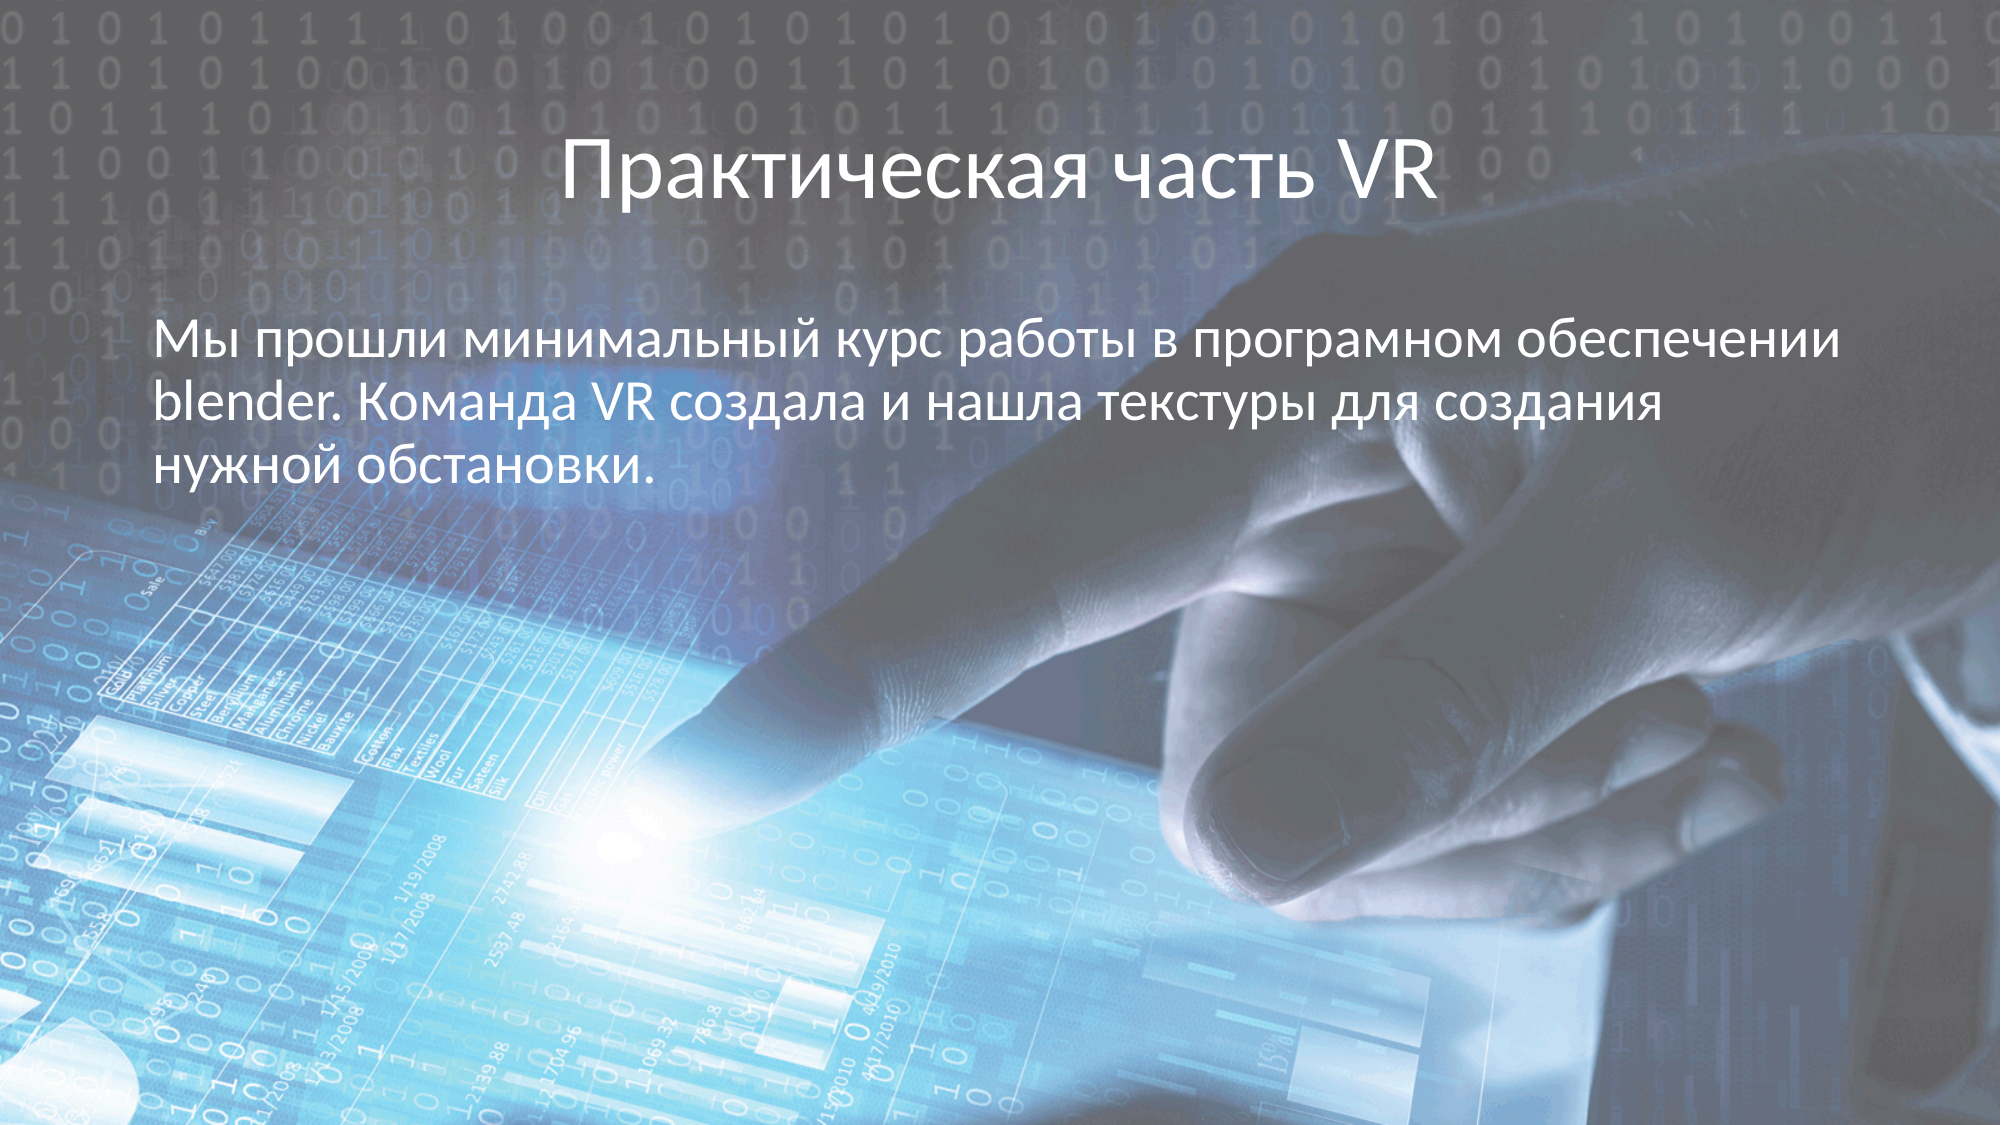

# Практическая часть VR
Мы прошли минимальный курс работы в програмном обеспечении blender. Команда VR создала и нашла текстуры для создания нужной обстановки.